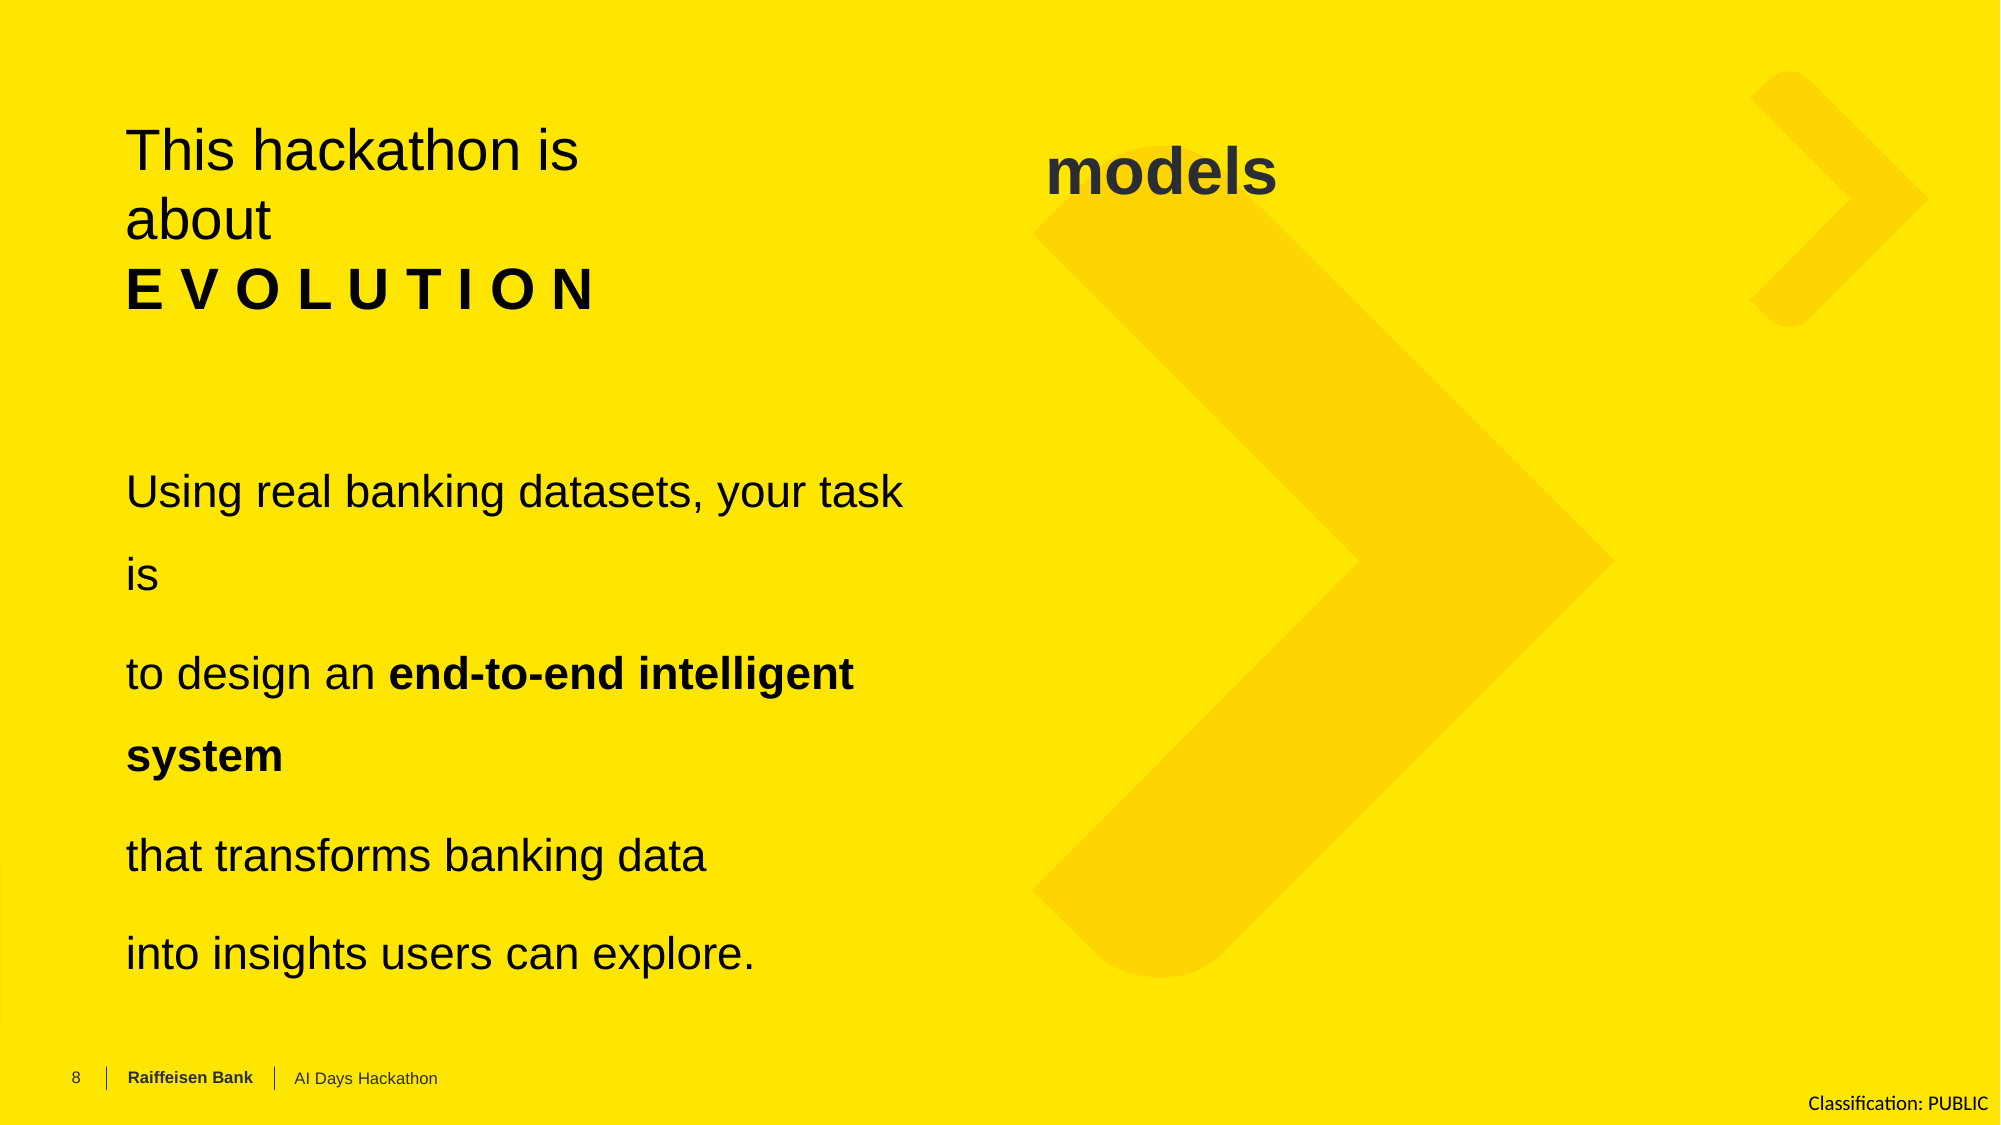

to               intelligent systems
moving from machine                  learning                     models
that can explain, visualize, and interact with their insights
that simply predict
outcomes
This hackathon is about
E V O L U T I O N
Using real banking datasets, your task is
to design an end-to-end intelligent system
that transforms banking data
into insights users can explore.
AI Days Hackathon